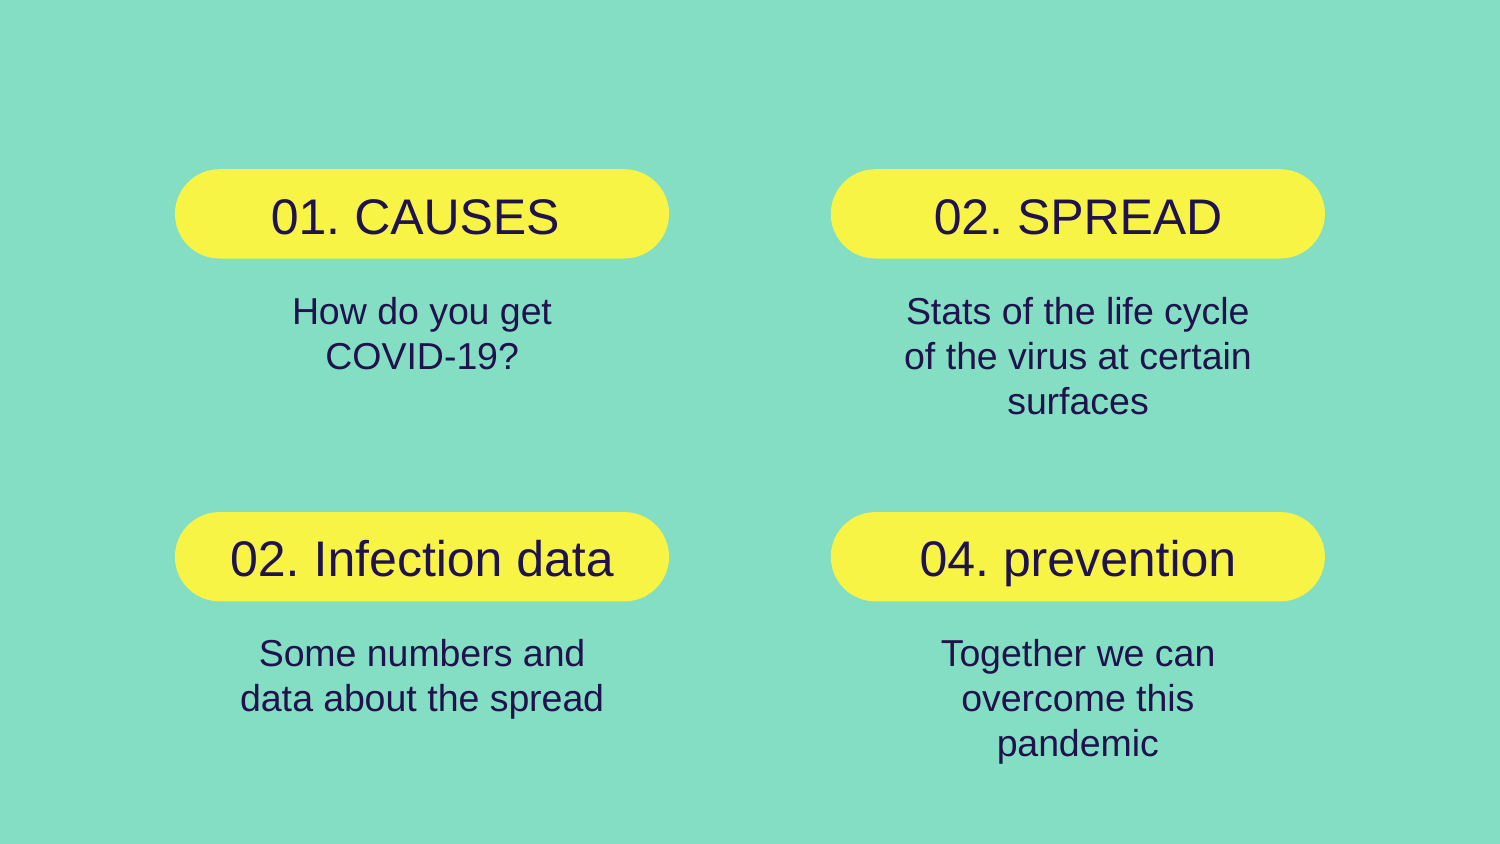

01. CAUSES
02. SPREAD
How do you get COVID-19?
Stats of the life cycle of the virus at certain surfaces

02. Infection data
04. prevention
Some numbers and data about the spread

Together we can overcome this pandemic